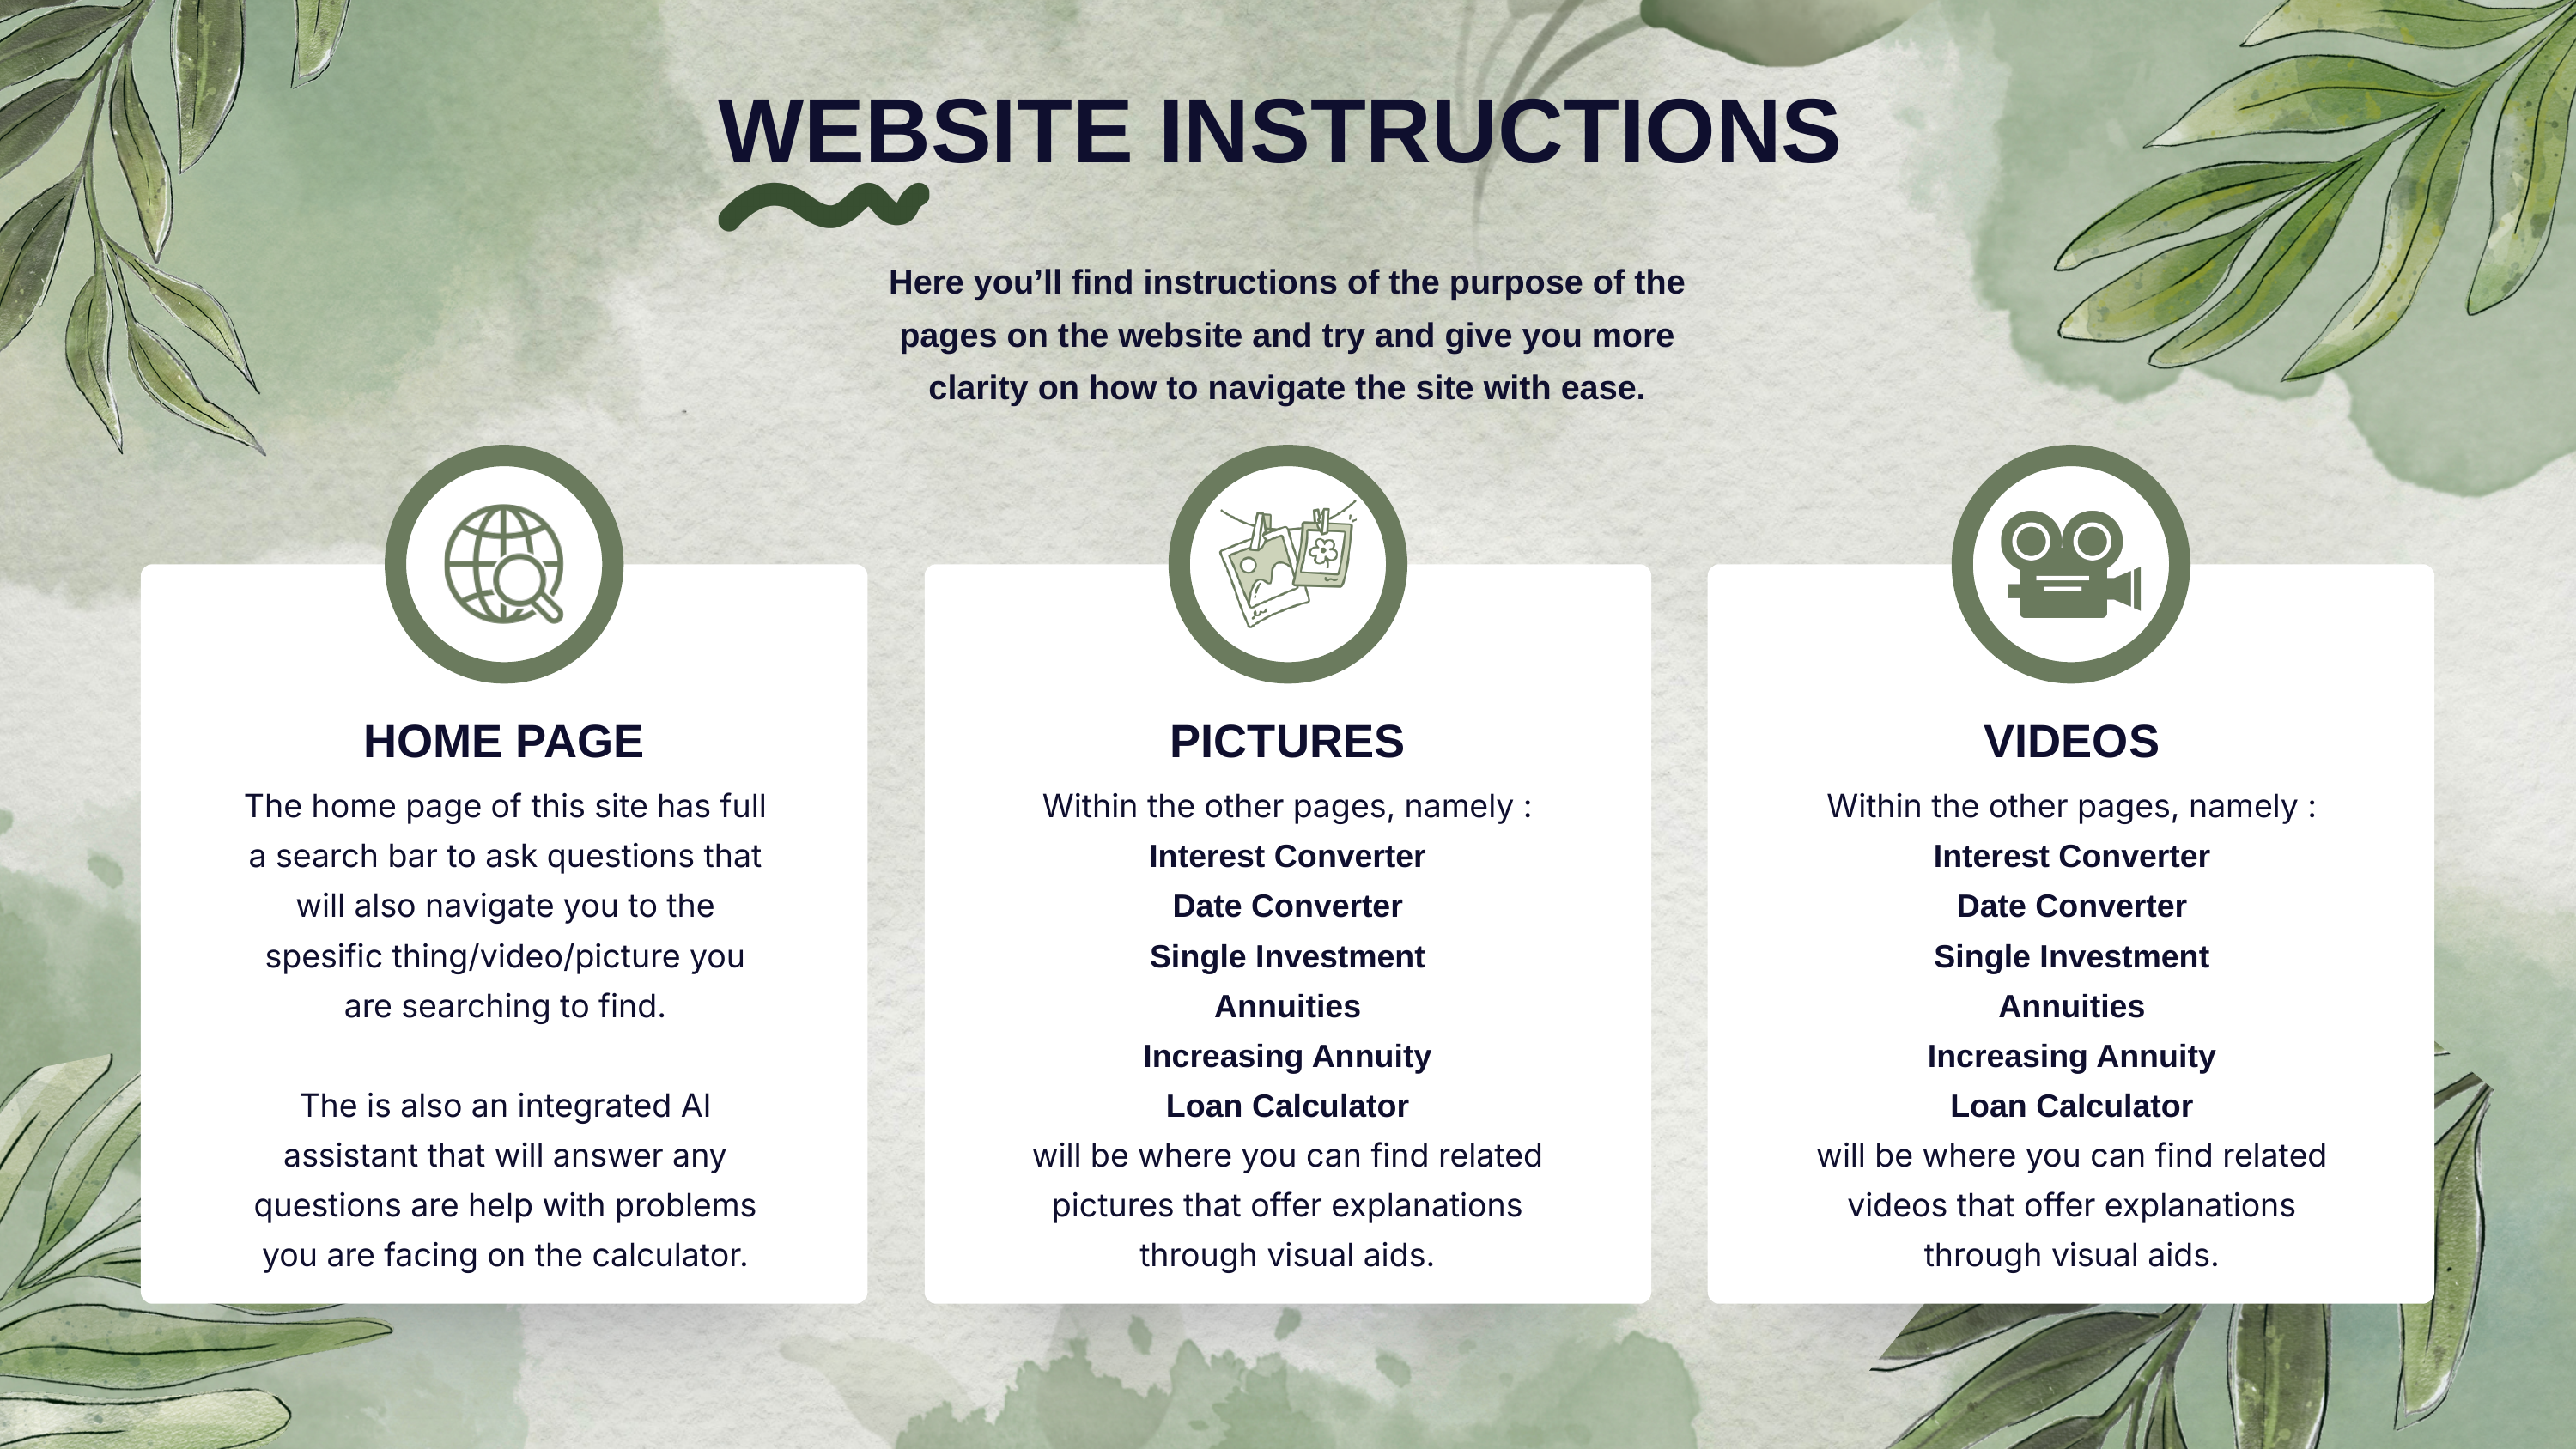

WEBSITE INSTRUCTIONS

Here you’ll find instructions of the purpose of the pages on the website and try and give you more clarity on how to navigate the site with ease.

HOME PAGE
PICTURES
VIDEOS
The home page of this site has full a search bar to ask questions that will also navigate you to the spesific thing/video/picture you are searching to find.

The is also an integrated AI assistant that will answer any questions are help with problems you are facing on the calculator.
Within the other pages, namely :
Interest Converter
Date Converter
Single Investment
Annuities
Increasing Annuity
Loan Calculator
will be where you can find related pictures that offer explanations through visual aids.
Within the other pages, namely :
Interest Converter
Date Converter
Single Investment
Annuities
Increasing Annuity
Loan Calculator
will be where you can find related videos that offer explanations through visual aids.